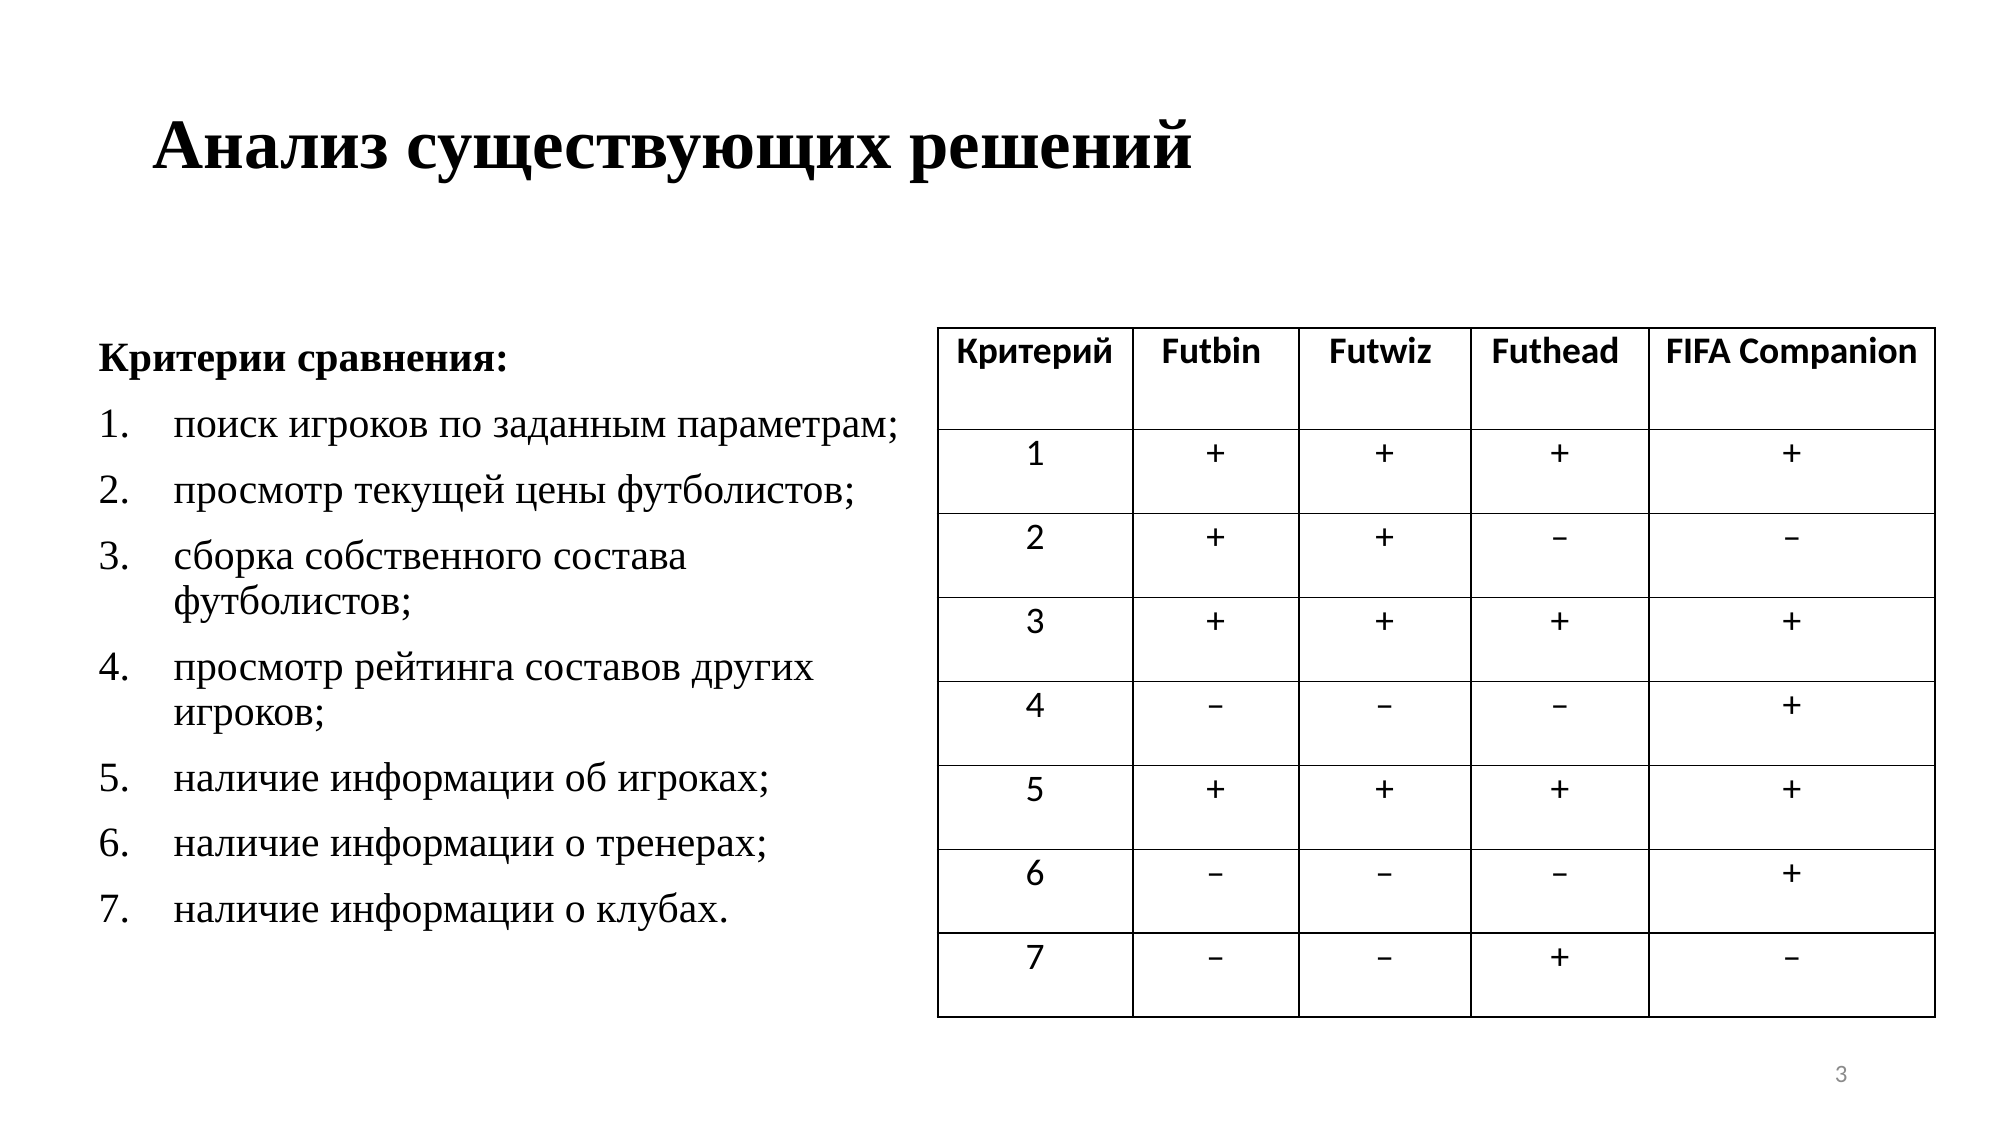

# Анализ существующих решений
Критерии сравнения:
поиск игроков по заданным параметрам;
просмотр текущей цены футболистов;
сборка собственного состава футболистов;
просмотр рейтинга составов других игроков;
наличие информации об игроках;
наличие информации о тренерах;
наличие информации о клубах.

| Критерий | Futbin | Futwiz | Futhead | FIFA Companion |
| --- | --- | --- | --- | --- |
| 1 | + | + | + | + |
| 2 | + | + | – | – |
| 3 | + | + | + | + |
| 4 | – | – | – | + |
| 5 | + | + | + | + |
| 6 | – | – | – | + |
| 7 | – | – | + | – |
3